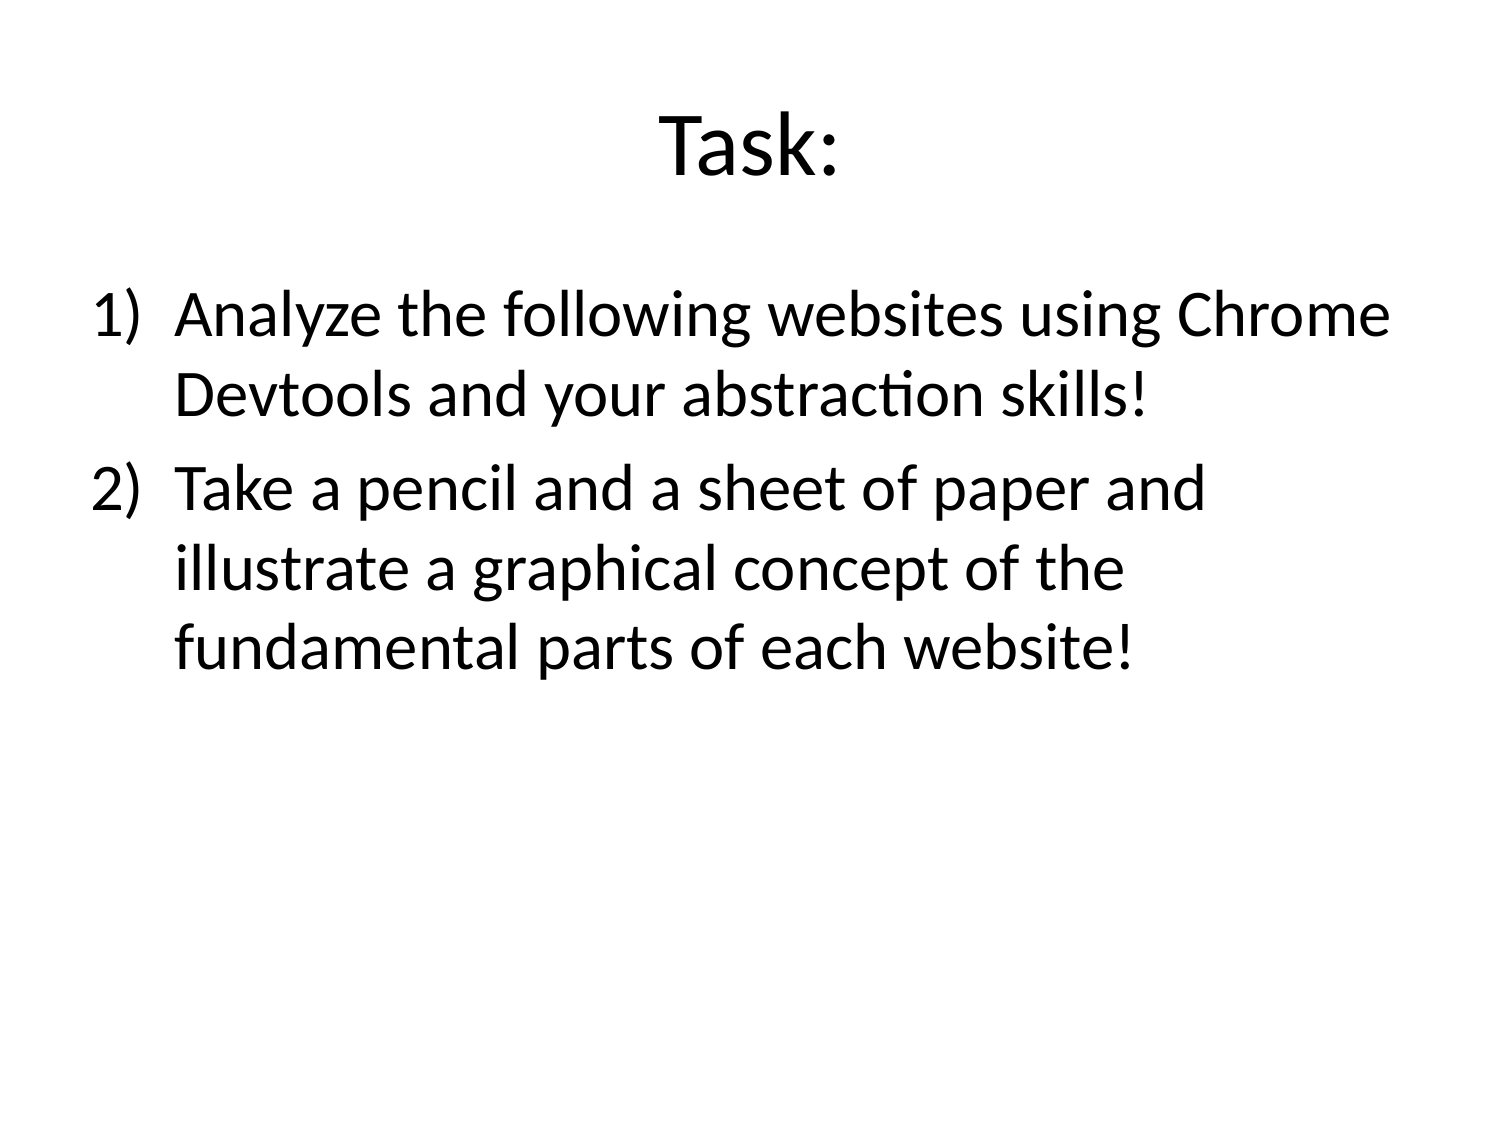

# Task:
Analyze the following websites using Chrome Devtools and your abstraction skills!
Take a pencil and a sheet of paper and illustrate a graphical concept of the fundamental parts of each website!